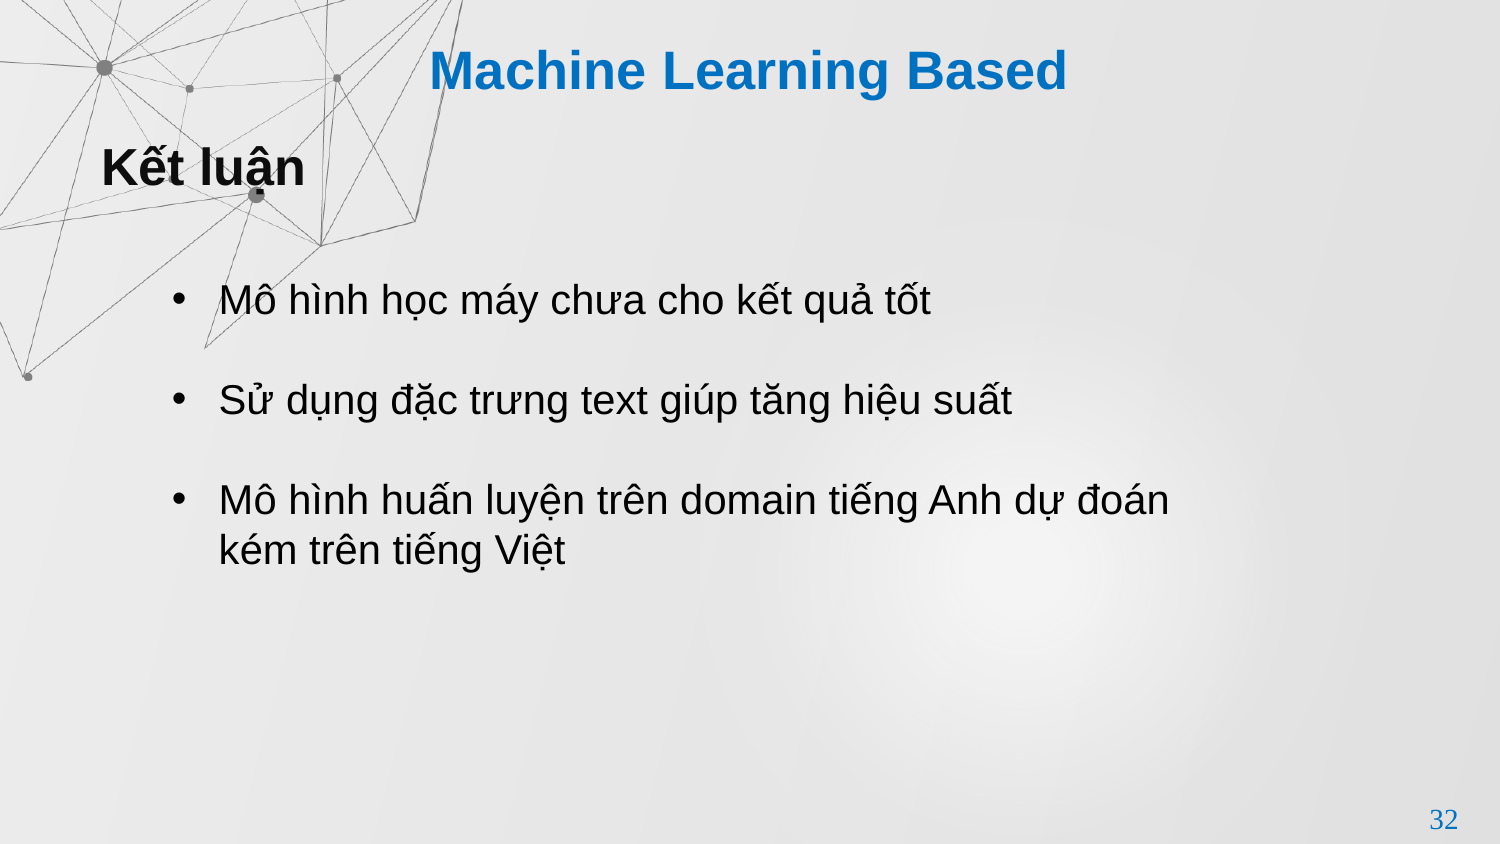

Machine Learning Based
Kết luận
Mô hình học máy chưa cho kết quả tốt

Sử dụng đặc trưng text giúp tăng hiệu suất

Mô hình huấn luyện trên domain tiếng Anh dự đoán kém trên tiếng Việt

32